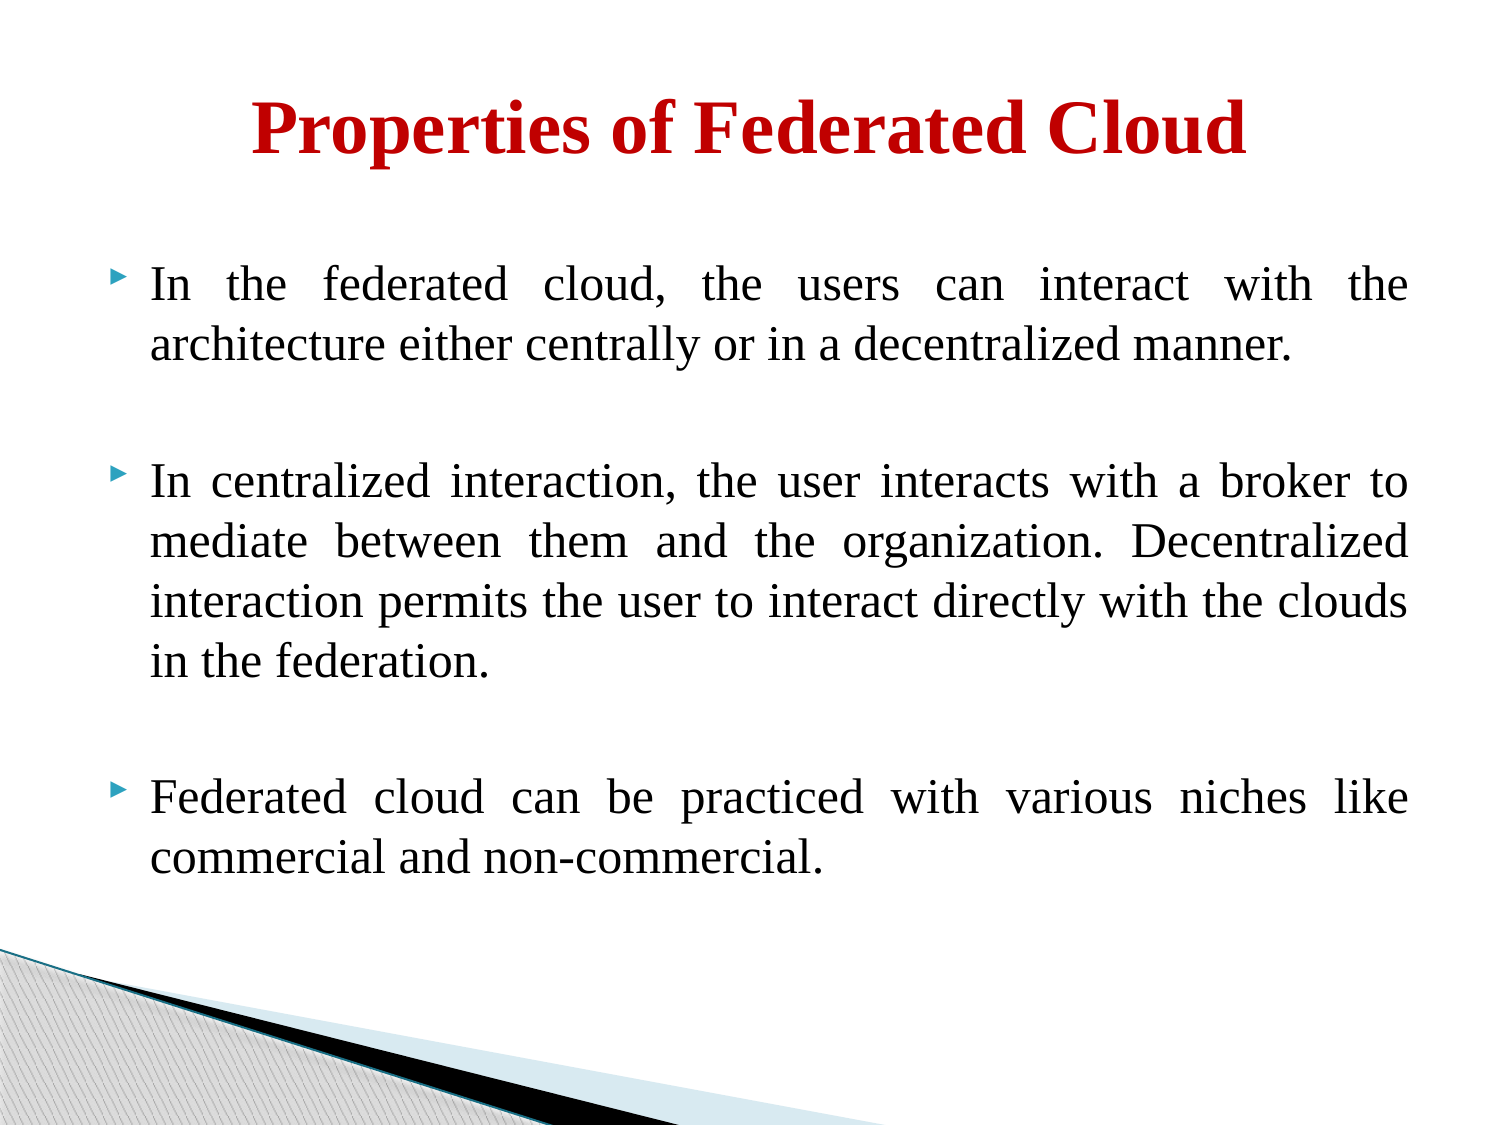

# Properties of Federated Cloud
In the federated cloud, the users can interact with the architecture either centrally or in a decentralized manner.

In centralized interaction, the user interacts with a broker to mediate between them and the organization. Decentralized interaction permits the user to interact directly with the clouds in the federation.

Federated cloud can be practiced with various niches like commercial and non-commercial.